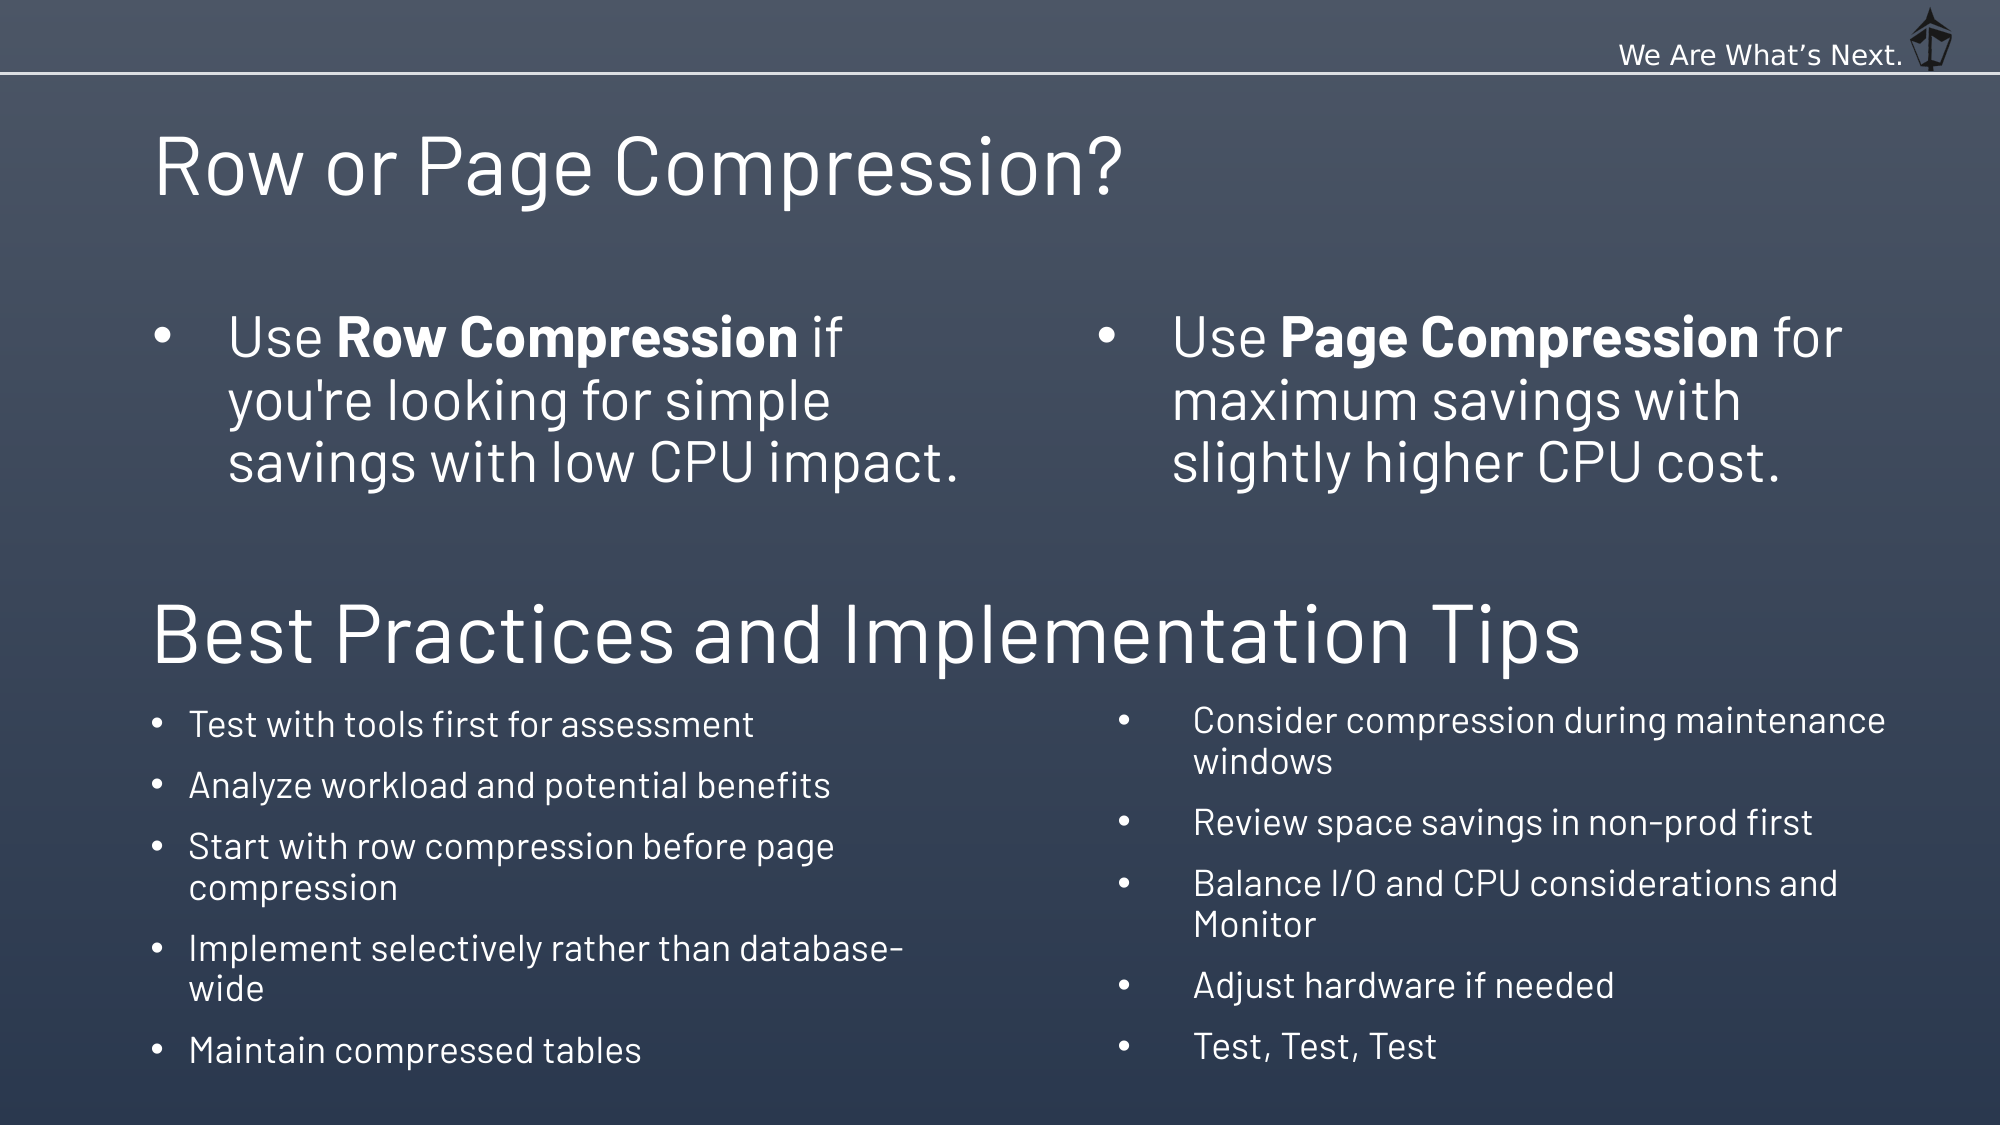

We Are What’s Next.
# Row or Page Compression?
Use Row Compression if you're looking for simple savings with low CPU impact.
Use Page Compression for maximum savings with slightly higher CPU cost.
Best Practices and Implementation Tips
Consider compression during maintenance windows
Review space savings in non-prod first
Balance I/O and CPU considerations and Monitor
Adjust hardware if needed
Test, Test, Test
Test with tools first for assessment
Analyze workload and potential benefits
Start with row compression before page compression
Implement selectively rather than database-wide
Maintain compressed tables